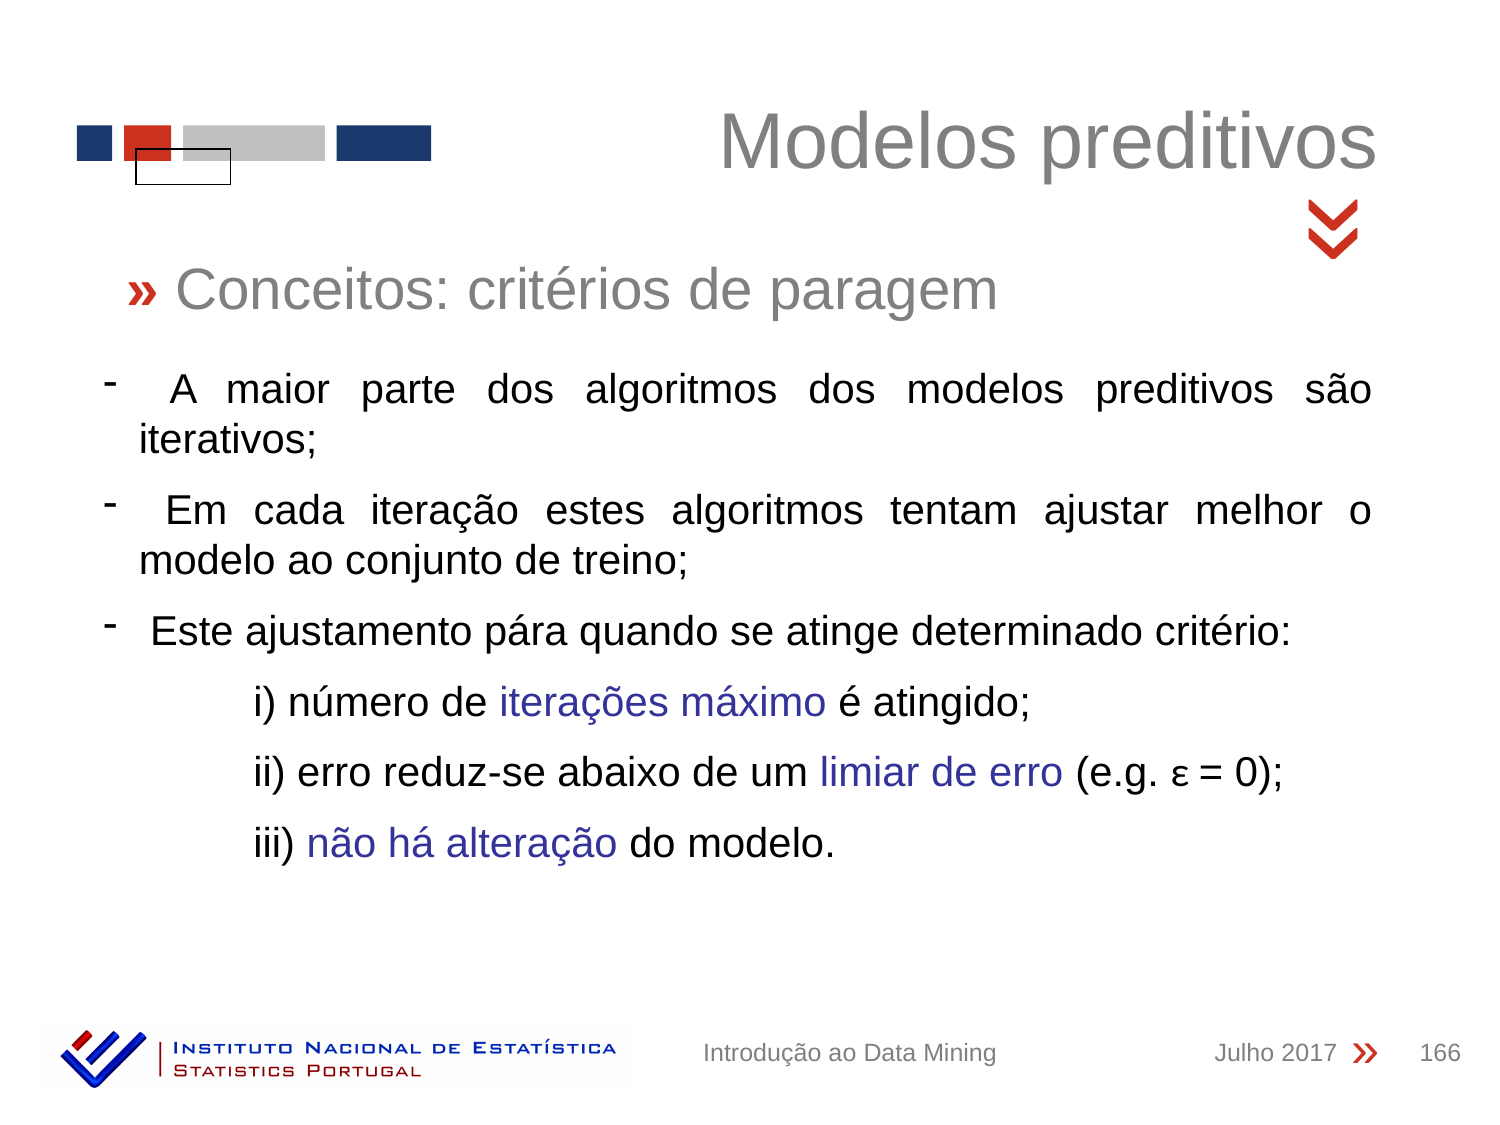

Modelos preditivos
«
» Conceitos: critérios de paragem
 A maior parte dos algoritmos dos modelos preditivos são iterativos;
 Em cada iteração estes algoritmos tentam ajustar melhor o modelo ao conjunto de treino;
 Este ajustamento pára quando se atinge determinado critério:
 	i) número de iterações máximo é atingido;
	ii) erro reduz-se abaixo de um limiar de erro (e.g. ε = 0);
	iii) não há alteração do modelo.
Introdução ao Data Mining
Julho 2017
166
«